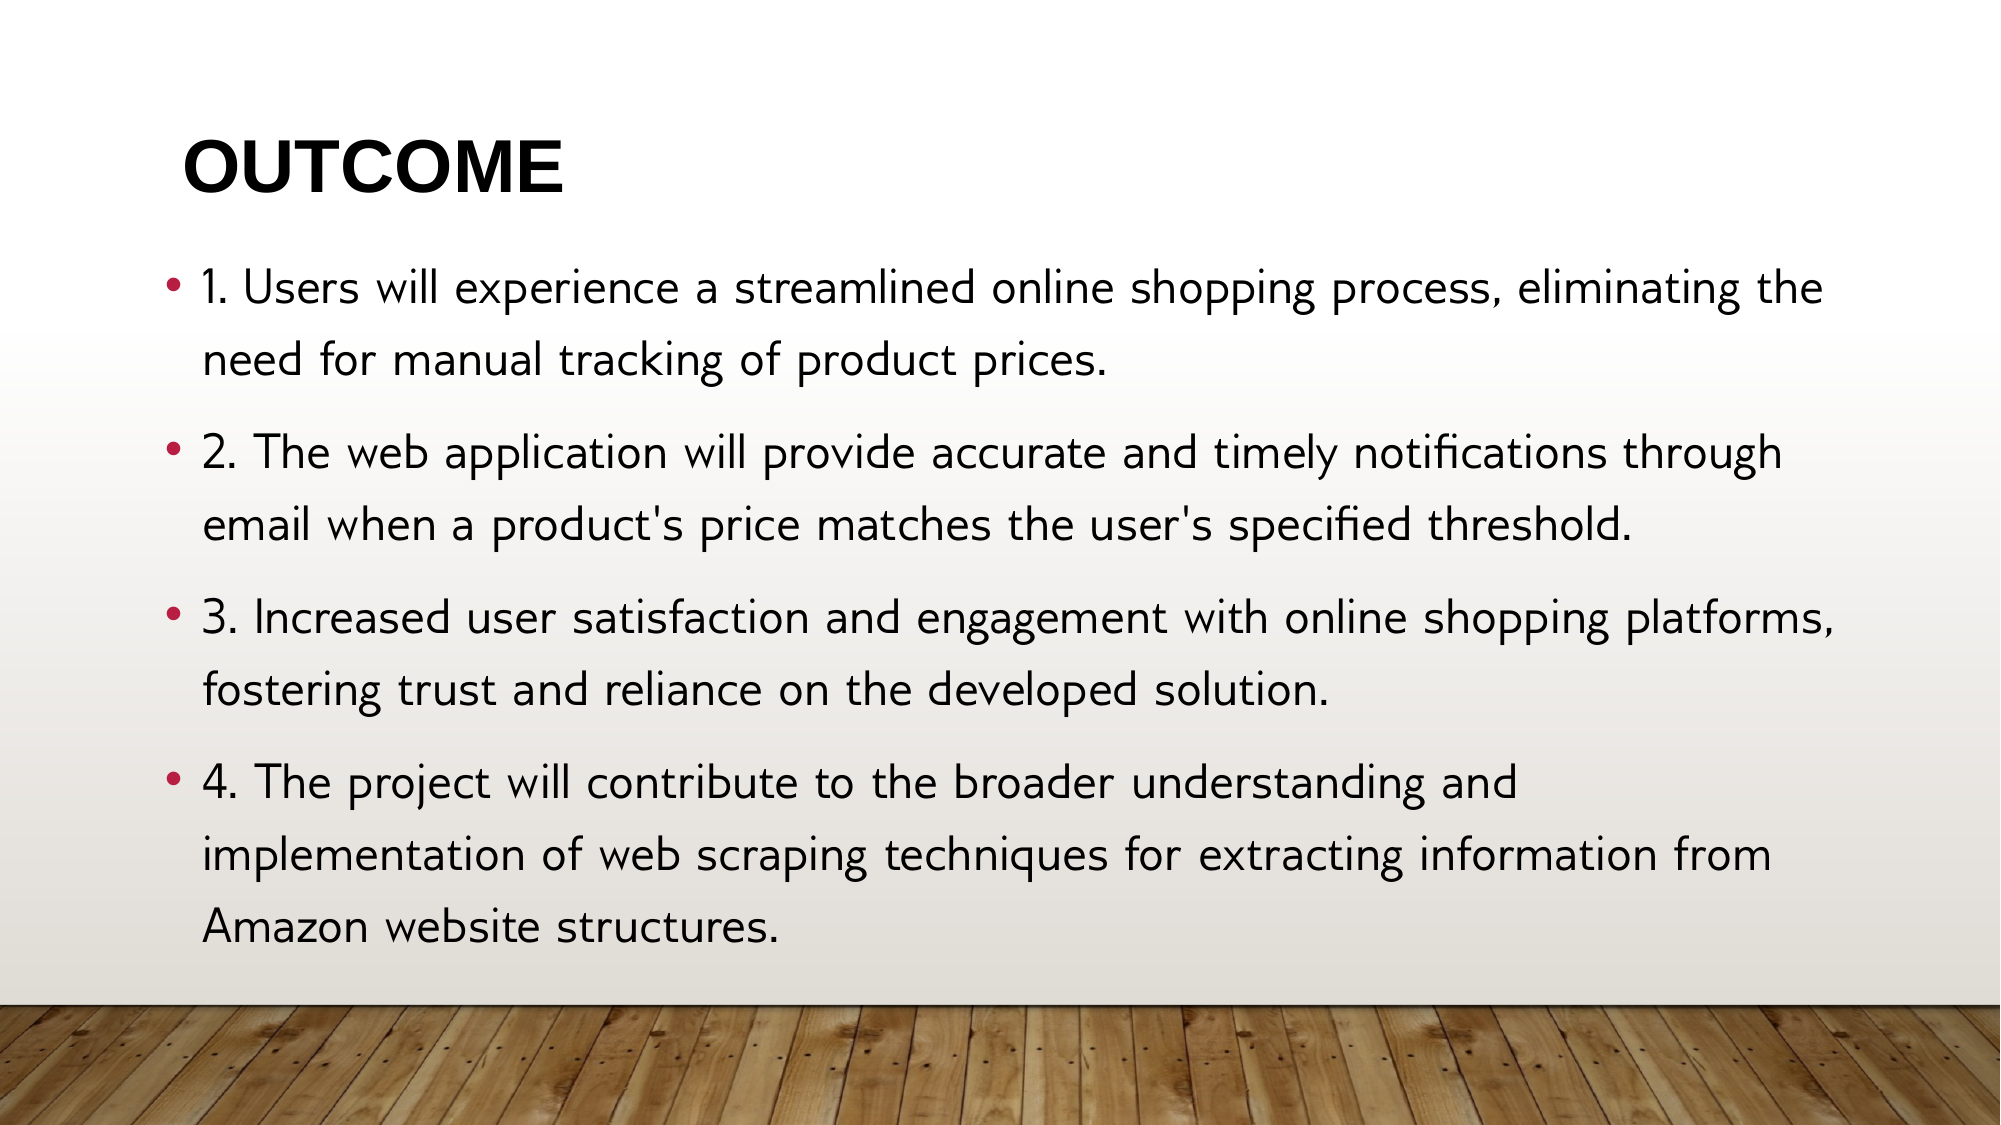

# OUTCOME
1. Users will experience a streamlined online shopping process, eliminating the need for manual tracking of product prices.
2. The web application will provide accurate and timely notifications through  email when a product's price matches the user's specified threshold.
3. Increased user satisfaction and engagement with online shopping platforms, fostering trust and reliance on the developed solution.
4. The project will contribute to the broader understanding and implementation of web scraping techniques for extracting information from Amazon website structures.